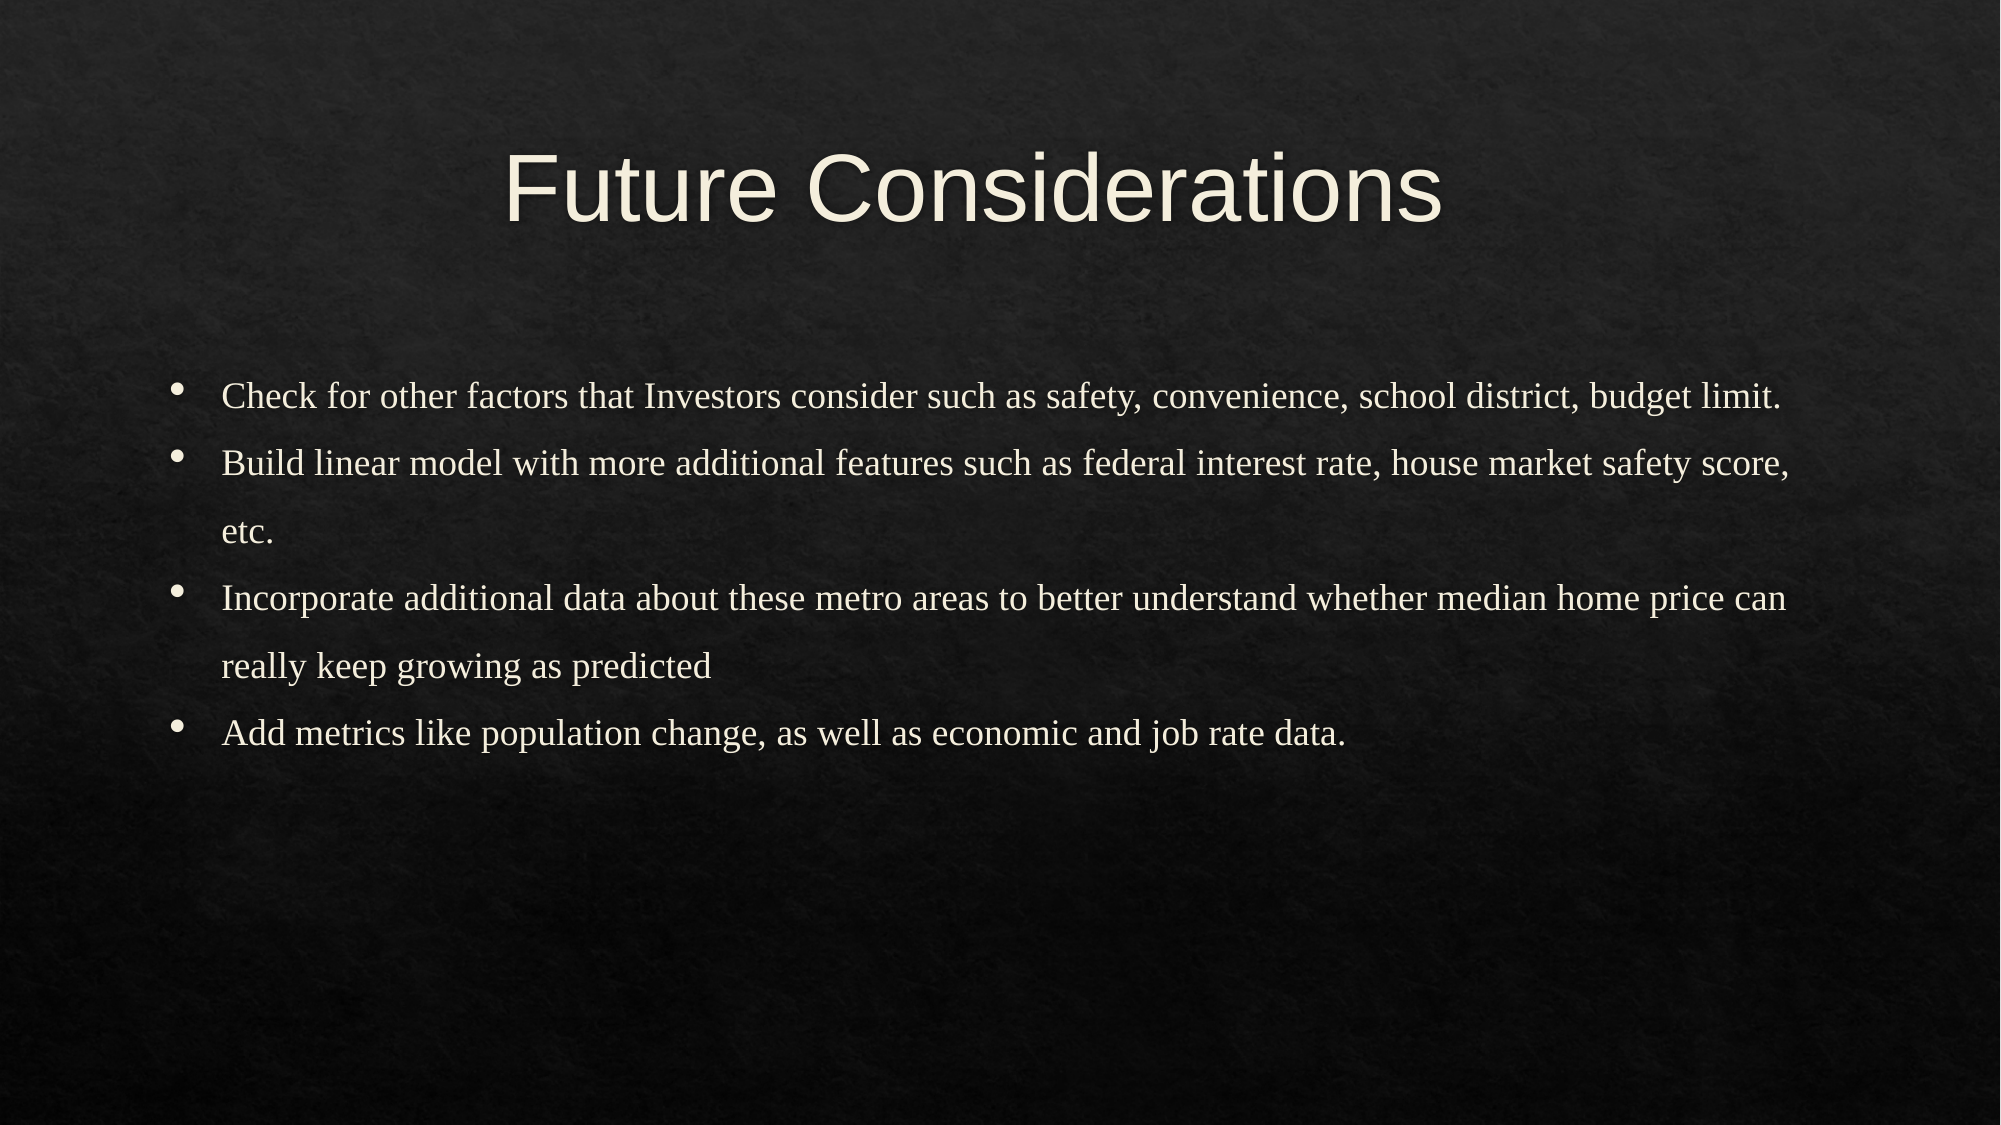

# Future Considerations
Check for other factors that Investors consider such as safety, convenience, school district, budget limit.
Build linear model with more additional features such as federal interest rate, house market safety score, etc.
Incorporate additional data about these metro areas to better understand whether median home price can really keep growing as predicted
Add metrics like population change, as well as economic and job rate data.